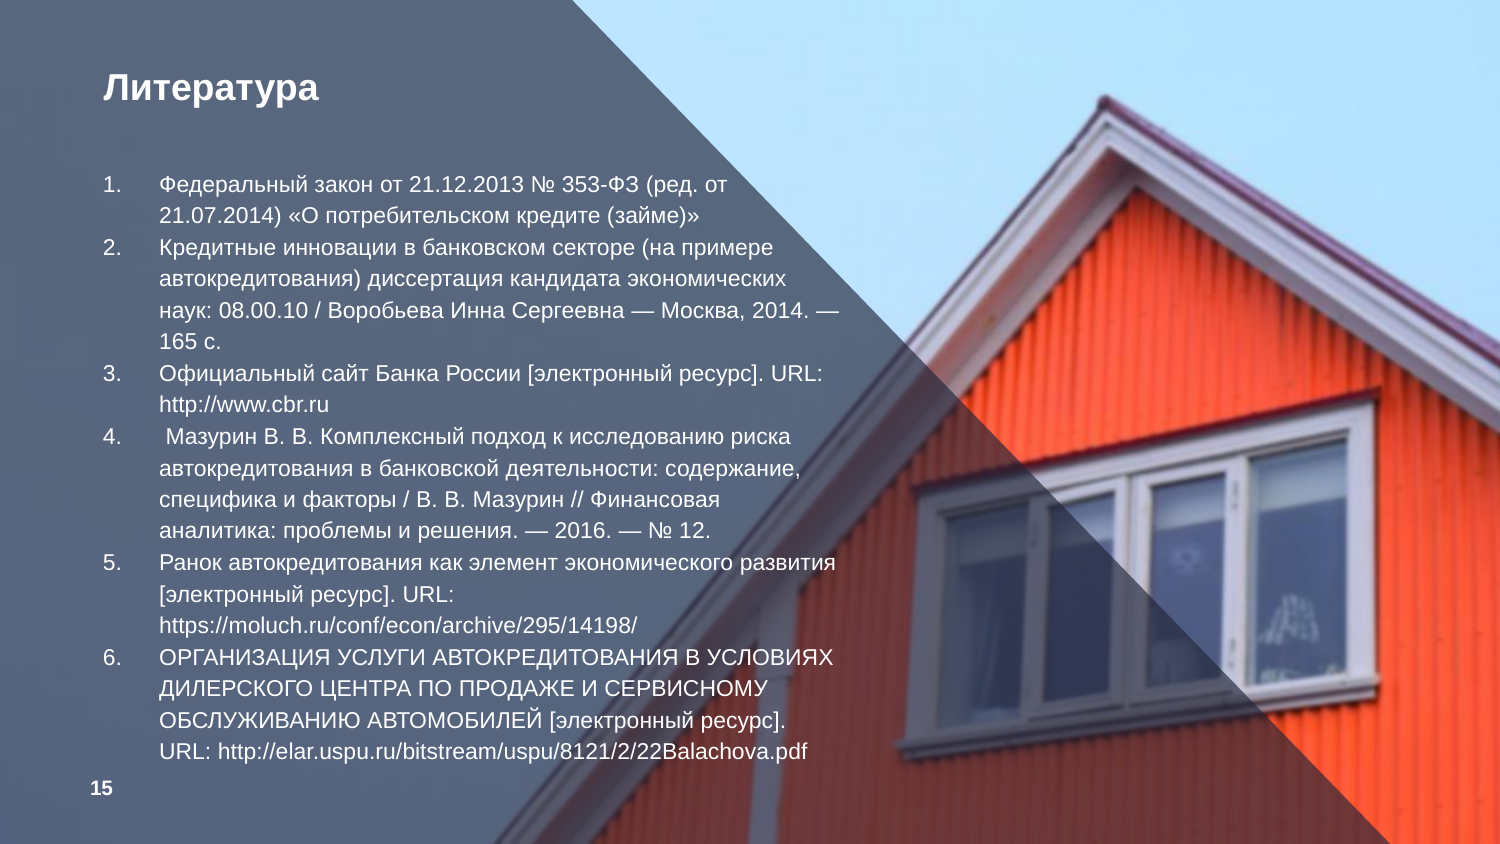

# Литература
Федеральный закон от 21.12.2013 № 353-ФЗ (ред. от 21.07.2014) «О потребительском кредите (займе)»
Кредитные инновации в банковском секторе (на примере автокредитования) диссертация кандидата экономических наук: 08.00.10 / Воробьева Инна Сергеевна — Москва, 2014. — 165 с.
Официальный сайт Банка России [электронный ресурс]. URL: http://www.cbr.ru
 Мазурин В. В. Комплексный подход к исследованию риска автокредитования в банковской деятельности: содержание, специфика и факторы / В. В. Мазурин // Финансовая аналитика: проблемы и решения. — 2016. — № 12.
Ранок автокредитования как элемент экономического развития [электронный ресурс]. URL: https://moluch.ru/conf/econ/archive/295/14198/
ОРГАНИЗАЦИЯ УСЛУГИ АВТОКРЕДИТОВАНИЯ В УСЛОВИЯХ ДИЛЕРСКОГО ЦЕНТРА ПО ПРОДАЖЕ И СЕРВИСНОМУ ОБСЛУЖИВАНИЮ АВТОМОБИЛЕЙ [электронный ресурс]. URL: http://elar.uspu.ru/bitstream/uspu/8121/2/22Balachova.pdf
15